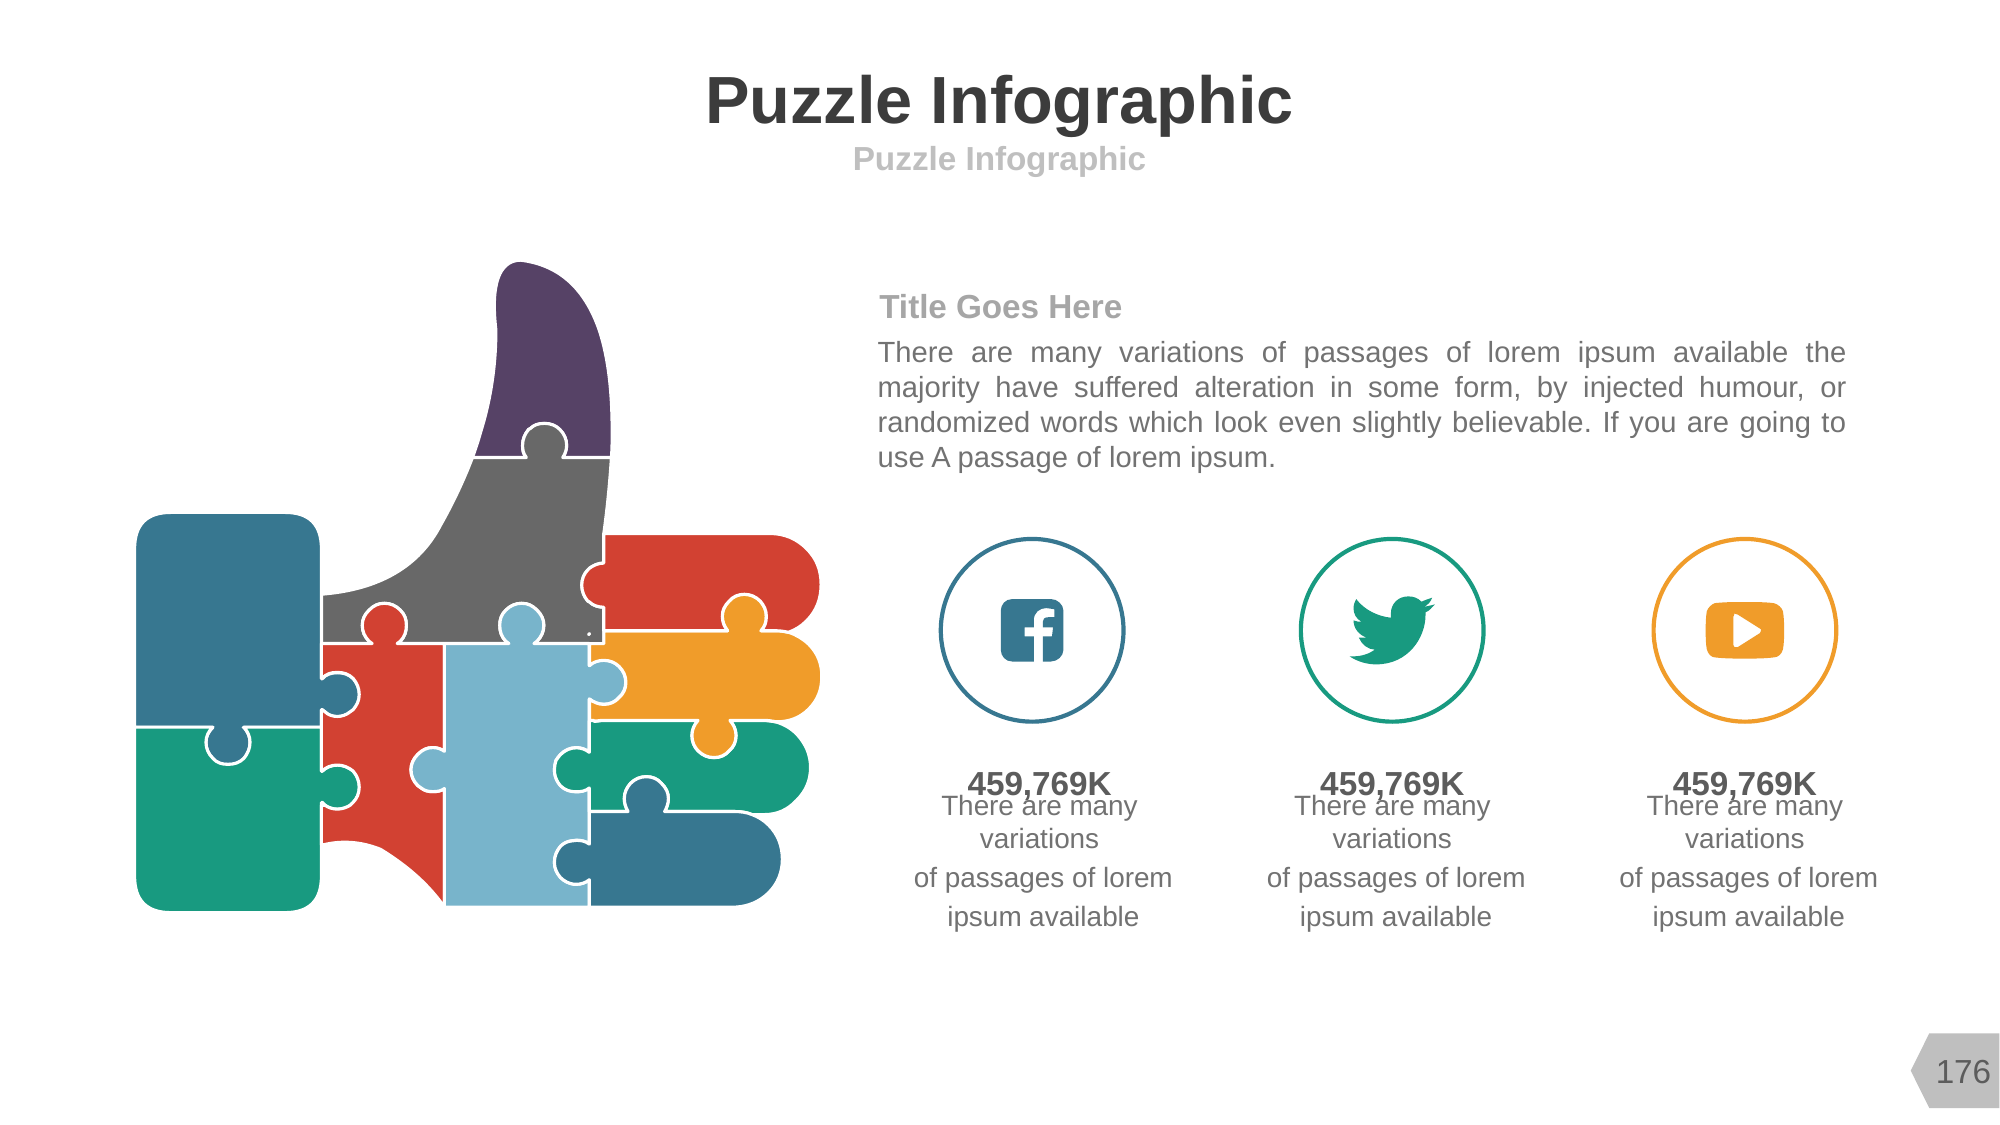

# Puzzle Infographic
Puzzle Infographic

Title Goes Here
There are many variations of passages of lorem ipsum available the majority have suffered alteration in some form, by injected humour, or randomized words which look even slightly believable. If you are going to use A passage of lorem ipsum.

459,769K
There are many variations
 of passages of lorem
 ipsum available
459,769K
There are many variations
 of passages of lorem
 ipsum available
459,769K
There are many variations
 of passages of lorem
 ipsum available